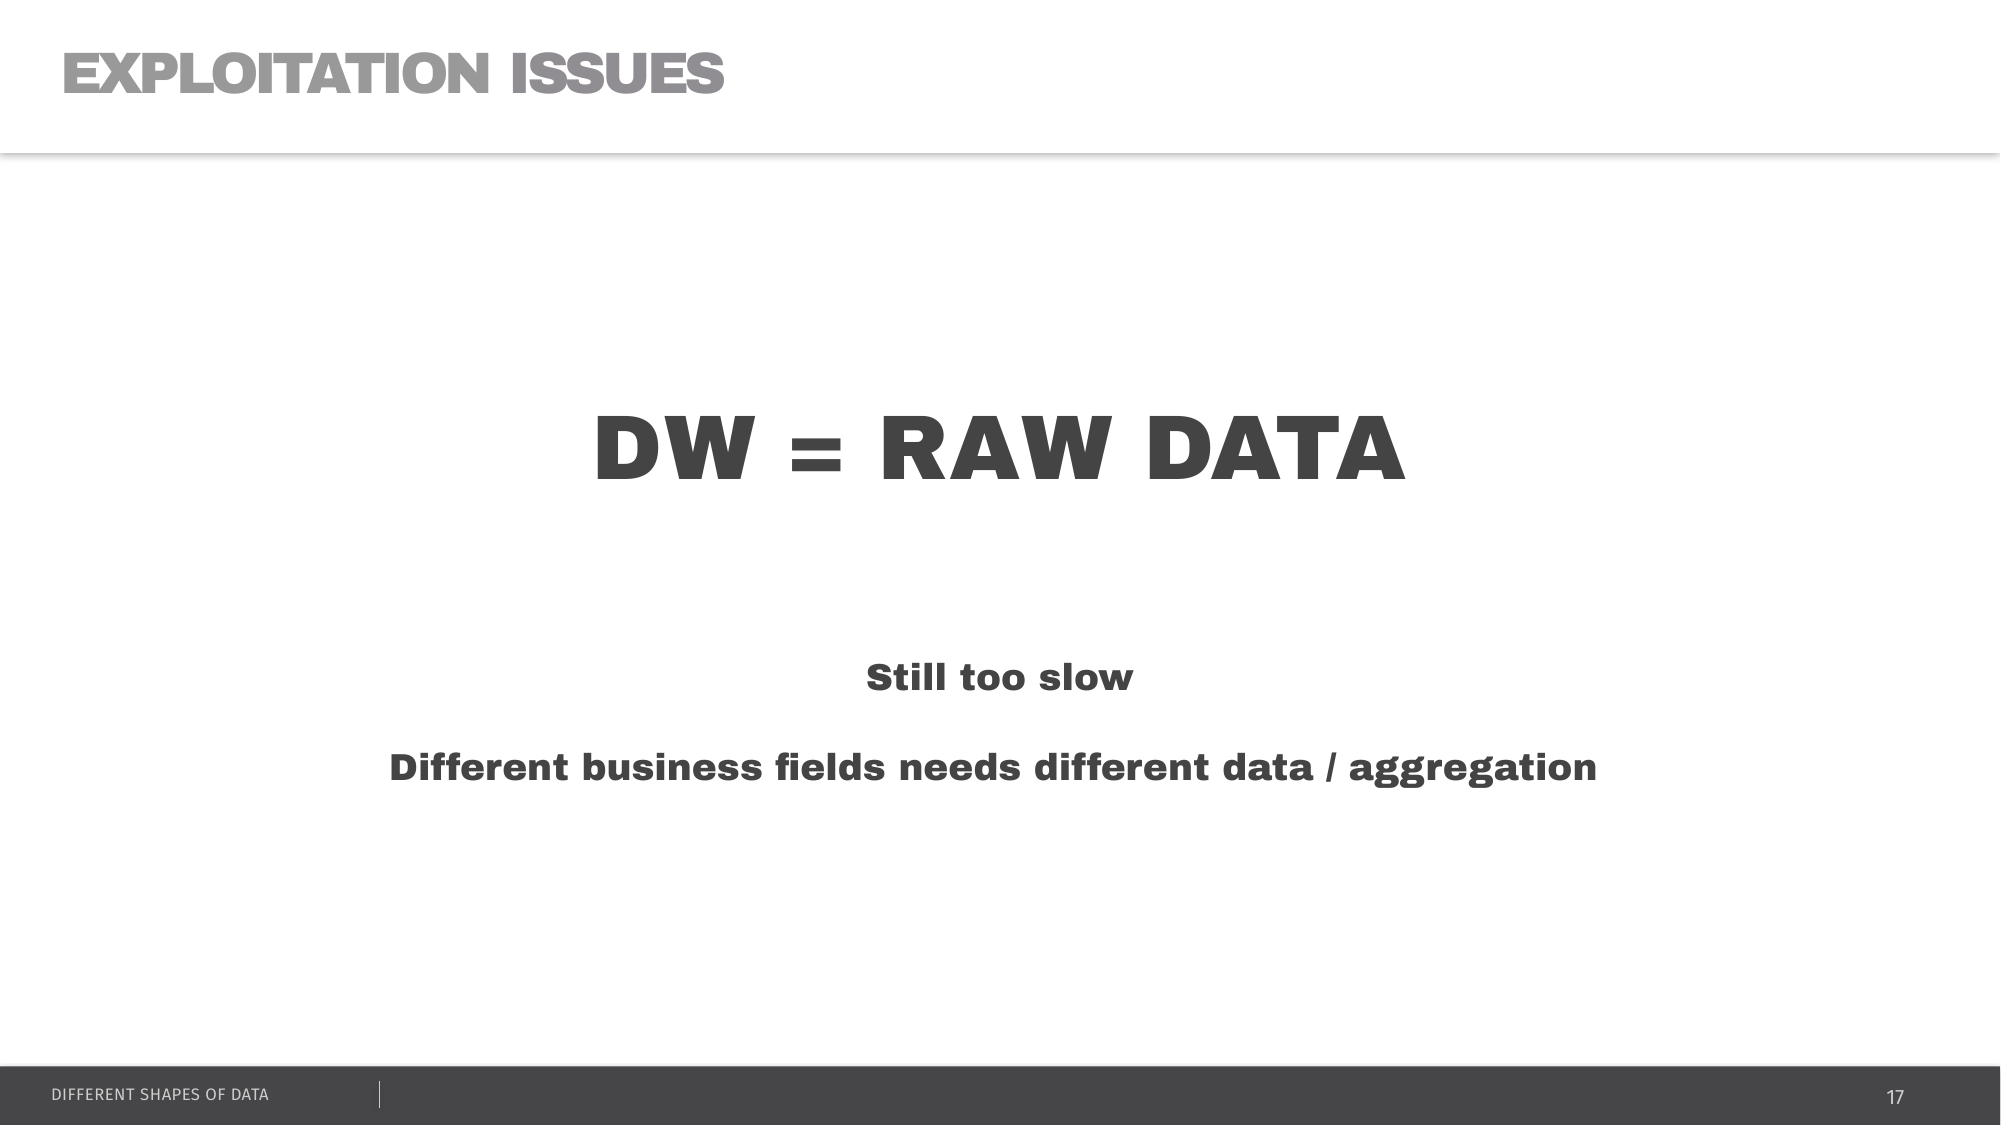

EXPLOITATION ISSUES
DW = RAW DATA

Still too slow

Different business fields needs different data / aggregation